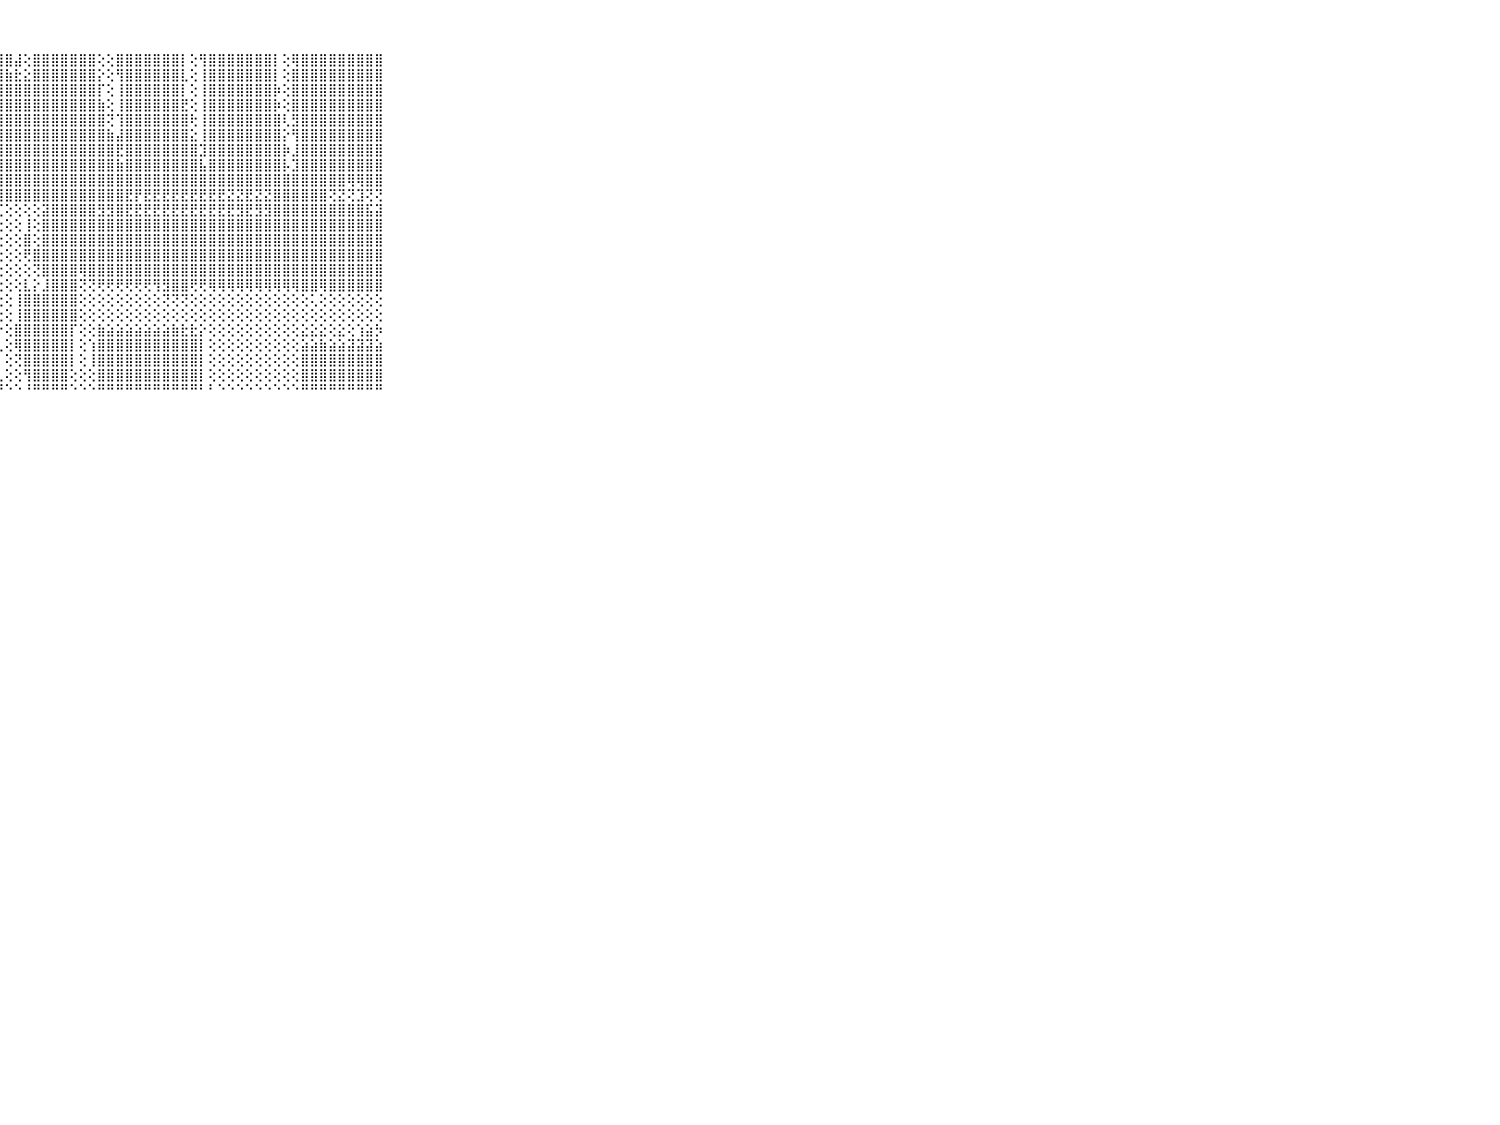

⠀⠀⠀⠀⠀⠀⠀⠀⠀⠀⠀⣿⣿⣿⣿⣿⣿⣿⣿⣿⣿⣿⣿⣿⣿⣿⣿⣿⣿⣼⢕⣿⣿⣿⣿⣿⣿⣿⢕⢕⣿⣿⣿⣿⣿⣿⣿⡇⢕⢻⣿⣿⣿⣿⣿⣿⣿⡇⢕⢿⣿⣿⣿⣿⣿⣿⣿⣿⣿⠀⠀⠀⠀⠀⠀⠀⠀⠀⠀⠀⠀
⠀⠀⠀⠀⠀⠀⠀⠀⠀⠀⠀⣿⣿⣿⣿⣿⣿⣾⣿⣿⣿⣿⣿⣿⣿⣿⣿⣿⣷⣗⣕⣿⣿⣿⣿⣿⣿⣿⡕⢕⢻⣿⣿⣿⣿⣿⣿⣇⢕⢸⣿⣿⣿⣿⣿⣿⣿⡇⢕⣿⣿⣿⣿⣿⣿⣿⣿⣿⣿⠀⠀⠀⠀⠀⠀⠀⠀⠀⠀⠀⠀
⠀⠀⠀⠀⠀⠀⠀⠀⠀⠀⠀⣾⣿⣿⣿⣿⣿⣿⣿⣿⣿⣿⣿⣿⣿⣿⣿⣿⣿⣿⣿⣿⣿⣿⣿⣿⣿⣿⡏⢕⢸⣿⣿⣿⣿⣿⣿⡇⢕⢸⣿⣿⣿⣿⣿⣿⣿⡷⢕⣿⣿⣿⣿⣿⣿⣿⣿⣿⣿⠀⠀⠀⠀⠀⠀⠀⠀⠀⠀⠀⠀
⠀⠀⠀⠀⠀⠀⠀⠀⠀⠀⠀⣿⣿⣿⣿⣿⣿⣿⣿⣿⣿⣿⣿⣿⣿⣿⣿⣿⣿⣿⣿⣿⣿⣿⣿⣿⣿⣿⣷⢕⢸⣿⣿⣿⣿⣿⣿⣟⢕⢸⣿⣿⣿⣿⣿⣿⣿⡷⢕⣿⣿⣿⣿⣿⣿⣿⣿⣿⣿⠀⠀⠀⠀⠀⠀⠀⠀⠀⠀⠀⠀
⠀⠀⠀⠀⠀⠀⠀⠀⠀⠀⠀⣿⣿⣿⣿⣿⣿⣿⣿⣿⣿⣿⣿⣿⣿⣿⣿⣿⣿⣿⣿⣿⣿⣿⣿⣿⣿⣿⣿⢝⢹⣿⣿⣿⣿⣿⣿⣿⢗⢸⣿⣿⣿⣿⣿⣿⣿⣿⢇⣻⣿⣿⣿⣿⣿⣿⣿⣿⣿⠀⠀⠀⠀⠀⠀⠀⠀⠀⠀⠀⠀
⠀⠀⠀⠀⠀⠀⠀⠀⠀⠀⠀⣿⣿⣿⣿⣿⣿⣿⣿⣿⣿⣿⣿⣿⣿⣿⣿⣿⣿⣿⣿⣿⣿⣿⣿⣿⣿⣿⣿⣷⣼⣿⣿⣿⣿⣿⣿⣿⣕⢸⣿⣿⣿⣿⣿⣿⣿⣿⡕⢻⣿⣿⣿⣿⣿⣿⣿⣿⣿⠀⠀⠀⠀⠀⠀⠀⠀⠀⠀⠀⠀
⠀⠀⠀⠀⠀⠀⠀⠀⠀⠀⠀⣿⣿⣿⣿⣿⣿⣿⣿⣿⣿⣿⣿⣿⣿⣿⣿⣿⣿⣿⣿⣿⣿⣿⣿⣿⣿⣿⣿⣿⣟⣿⣿⣿⣿⣿⣿⣿⣿⣹⣿⣿⣿⣿⣿⣿⣿⣿⡷⣸⣿⣿⣿⣿⣿⣿⣿⣿⣿⠀⠀⠀⠀⠀⠀⠀⠀⠀⠀⠀⠀
⠀⠀⠀⠀⠀⠀⠀⠀⠀⠀⠀⣿⣿⣿⣿⣿⣿⣿⣿⣿⣿⣿⣿⣿⣿⣿⣿⣿⣿⣿⣿⣿⣿⣿⣿⣿⣿⣿⣿⣿⣷⣿⣿⣿⣿⣿⣿⣿⣿⣧⣿⣿⣿⣿⣿⣿⣿⣿⡧⣹⣿⣿⣿⣿⣿⣿⣿⣿⣿⠀⠀⠀⠀⠀⠀⠀⠀⠀⠀⠀⠀
⠀⠀⠀⠀⠀⠀⠀⠀⠀⠀⠀⣿⣿⣿⣿⣿⣿⣿⣿⣿⣿⣿⣿⣿⣿⣿⣿⣿⣿⣿⣿⣿⣿⣿⣿⣿⣿⣿⣿⣿⣿⣿⣿⣿⣿⣿⣿⣿⣿⣿⣿⣿⣿⣿⣿⣿⣿⣿⣿⣿⣿⣿⣿⣿⣿⢿⢿⣿⣿⠀⠀⠀⠀⠀⠀⠀⠀⠀⠀⠀⠀
⠀⠀⠀⠀⠀⠀⠀⠀⠀⠀⠀⣻⣿⣿⣿⣿⣿⣿⣿⣿⣿⣿⣿⣿⣿⣿⣿⣿⣿⣿⣿⣿⣿⣿⣿⣿⣿⣿⣿⣿⣿⣟⡟⣟⣟⣟⣟⣟⣟⣟⣟⣟⣝⣝⣟⣝⣝⣿⣿⣿⣿⣿⣿⢝⣝⢝⣹⢝⢝⠀⠀⠀⠀⠀⠀⠀⠀⠀⠀⠀⠀
⠀⠀⠀⠀⠀⠀⠀⠀⠀⠀⠀⣿⣿⣿⣿⣿⣿⣿⣿⣿⣿⣟⣿⣿⣿⣿⣿⢏⢕⢕⢕⢕⣽⣿⣿⣿⣿⣿⣻⣻⣿⣟⣟⣟⣟⣟⣟⣟⣟⣟⣟⣟⣟⣻⣟⣻⣻⣿⣿⣿⣿⣿⣿⣿⣿⣿⣿⣯⣽⠀⠀⠀⠀⠀⠀⠀⠀⠀⠀⠀⠀
⠀⠀⠀⠀⠀⠀⠀⠀⠀⠀⠀⣿⣿⣿⣿⣿⣿⣿⣿⣿⣿⣿⣿⣿⣿⢟⢏⢕⢕⢕⢸⢕⣿⣿⣿⣿⣿⣿⣿⣿⣿⣿⣿⣿⣿⣿⣿⣿⣿⣿⣿⣿⣿⣿⣿⣿⣿⣿⣿⣿⣿⣿⣿⣿⣿⣿⣿⣿⣿⠀⠀⠀⠀⠀⠀⠀⠀⠀⠀⠀⠀
⠀⠀⠀⠀⠀⠀⠀⠀⠀⠀⠀⣿⣿⣿⣿⣿⣿⣿⣿⣿⣿⣿⣿⡿⢕⢕⢕⢕⢕⢕⣿⢕⣿⣿⣿⣿⣿⣿⣿⣿⣿⣿⣿⣿⣿⣿⣿⣿⣿⣿⣿⣿⣿⣿⣿⣿⣿⣿⣿⣿⣿⣿⣿⣿⣿⣿⣿⣿⣿⠀⠀⠀⠀⠀⠀⠀⠀⠀⠀⠀⠀
⠀⠀⠀⠀⠀⠀⠀⠀⠀⠀⠀⣿⣿⣿⣿⣿⣿⣿⣿⣿⣿⣿⣿⢇⢕⢕⠑⢕⢕⢕⢟⣿⣿⣿⣿⣿⣿⣿⣿⣿⣿⣿⣿⣿⣿⣿⣿⣿⣿⣿⣿⣿⣿⣿⣿⣿⣿⣿⣿⣿⣿⣿⣿⣿⣿⣿⣿⣿⣿⠀⠀⠀⠀⠀⠀⠀⠀⠀⠀⠀⠀
⠀⠀⠀⠀⠀⠀⠀⠀⠀⠀⠀⠿⢿⢿⢿⣿⣿⣿⣿⣿⣿⣟⢕⢕⢕⠑⢀⢕⢕⢕⢕⢝⣿⣿⣿⣿⢿⣿⣿⣿⣿⣿⣿⣿⣿⣿⣿⣿⣿⣿⣿⣿⣿⣿⣿⣿⣿⣿⣿⣿⣿⣿⣿⣿⣿⣿⣿⣿⣿⠀⠀⠀⠀⠀⠀⠀⠀⠀⠀⠀⠀
⠀⠀⠀⠀⠀⠀⠀⠀⠀⠀⠀⠀⢄⢄⢄⢄⢅⢕⢅⢅⢕⢕⢕⢕⠁⠀⢕⢕⢕⢕⣇⡕⣸⣿⣿⣿⢝⢝⢟⢟⢟⢟⢟⢟⢻⣻⣿⣿⢟⢟⢿⢿⢿⢿⢿⢿⢿⢿⢿⢿⣿⣿⢿⣿⣿⣿⣿⣿⣿⠀⠀⠀⠀⠀⠀⠀⠀⠀⠀⠀⠀
⠀⠀⠀⠀⠀⠀⠀⠀⠀⠀⠀⢀⢕⢕⢕⢕⢕⢕⢕⢕⢕⢕⢕⠁⠀⠀⢕⢕⢕⢸⣿⣿⣿⣿⣿⣿⢕⢕⢕⢕⢕⢕⢕⢕⢕⢝⢝⢝⢕⢕⢕⢕⢕⢕⢕⢕⢕⢕⢕⢕⢕⢅⢕⢕⢕⢕⢕⢕⢕⠀⠀⠀⠀⠀⠀⠀⠀⠀⠀⠀⠀
⠀⠀⠀⠀⠀⠀⠀⠀⠀⠀⠀⣵⣵⣵⡵⢕⢕⢕⢕⢕⢕⢕⢕⠀⠀⠀⢕⢕⢕⢸⣿⣿⣿⣿⣿⣿⢕⢕⢕⢕⢕⢕⢕⢕⢕⢕⢕⢕⢕⢕⢕⢕⢕⢕⢕⢕⢕⢕⢕⢕⢕⢕⢕⢕⢕⢕⢕⢕⢕⠀⠀⠀⠀⠀⠀⠀⠀⠀⠀⠀⠀
⠀⠀⠀⠀⠀⠀⠀⠀⠀⠀⠀⣿⣿⣿⡇⢕⢕⢕⢕⢕⢕⢕⠀⠀⠀⠀⢕⠕⢕⣿⣿⣿⣿⣿⣿⡏⢕⢕⣷⣵⣵⣵⣵⣵⣵⣵⣷⣗⣗⡕⢕⢕⢕⢕⢕⢕⢕⢕⢕⢕⣕⣕⣕⢕⣕⢕⢱⣵⡳⠀⠀⠀⠀⠀⠀⠀⠀⠀⠀⠀⠀
⠀⠀⠀⠀⠀⠀⠀⠀⠀⠀⠀⣿⣿⣿⡷⢕⢕⢕⢕⢕⢕⠀⠀⠀⠀⠀⣼⢀⢕⢿⣿⣿⣿⣿⣿⡇⢕⢱⣿⣿⣿⣿⣿⣿⣿⣿⣿⣿⣿⡇⢕⢕⢕⢕⢕⢕⢕⢕⢕⢕⣵⣵⣷⣵⣵⣽⣽⣽⣵⠀⠀⠀⠀⠀⠀⠀⠀⠀⠀⠀⠀
⠀⠀⠀⠀⠀⠀⠀⠀⠀⠀⠀⣿⣿⣿⡇⢕⢕⢕⢕⢕⠑⠀⠀⠀⠀⢱⣿⡇⢕⢝⣿⣿⣿⣿⣿⡇⢕⢸⣿⣿⣿⣿⣿⣿⣿⣿⣿⣿⣿⡇⢕⢕⢕⢕⢕⢕⢕⢕⢕⢕⣿⣿⣿⣿⣿⣿⣿⣿⣿⠀⠀⠀⠀⠀⠀⠀⠀⠀⠀⠀⠀
⠀⠀⠀⠀⠀⠀⠀⠀⠀⠀⠀⢿⢿⢿⢇⢕⢕⢕⢕⢕⠀⠀⠀⠀⢔⣿⣿⣇⢕⢕⢻⣿⣿⣿⣿⢕⢕⢕⣿⣿⣿⣿⣿⣿⣿⣿⣿⣿⣿⡇⢕⢕⢕⢕⢕⢕⢕⢕⢕⢕⣿⣿⣿⣿⣿⣿⣿⣿⣿⠀⠀⠀⠀⠀⠀⠀⠀⠀⠀⠀⠀
⠀⠀⠀⠀⠀⠀⠀⠀⠀⠀⠀⠀⠑⠑⠑⠑⠑⠑⠑⠀⠀⠐⠑⠑⠘⠛⠛⠛⠑⠑⠘⠛⠛⠛⠛⠑⠑⠑⠛⠛⠛⠛⠛⠛⠛⠛⠛⠛⠛⠃⠃⠑⠑⠑⠑⠑⠑⠑⠑⠑⠛⠛⠛⠛⠛⠛⠛⠛⠛⠀⠀⠀⠀⠀⠀⠀⠀⠀⠀⠀⠀